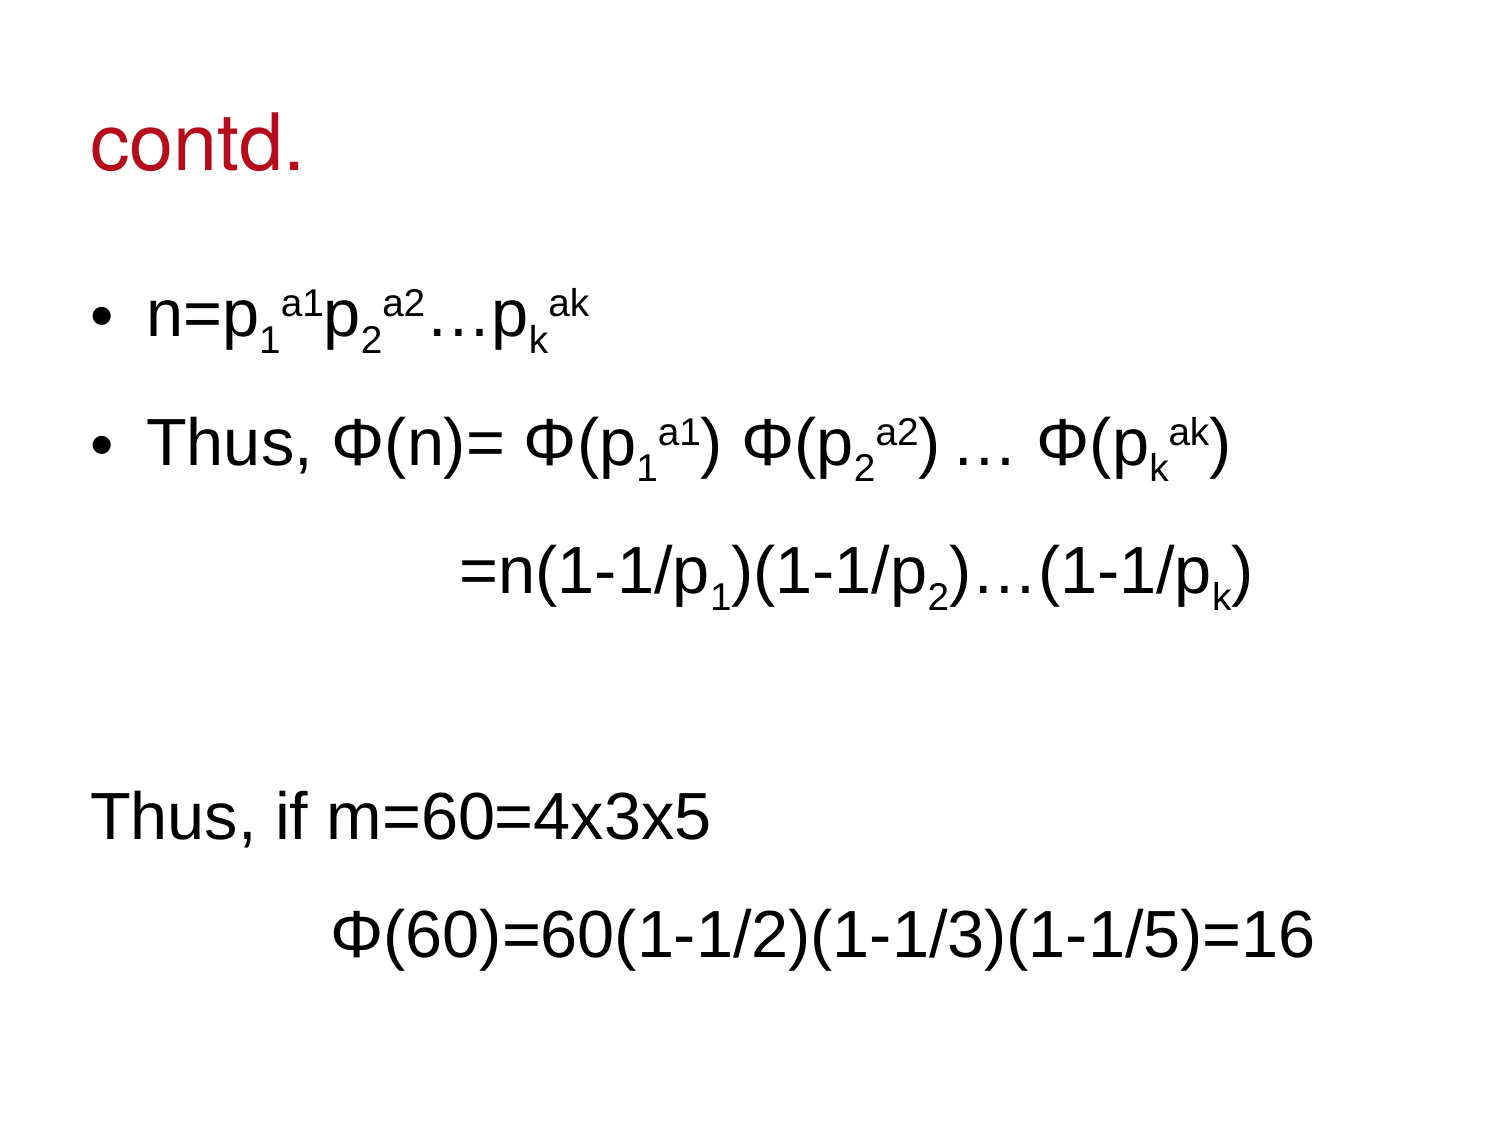

# contd.
n=p1a1p2a2…pkak
Thus, Φ(n)= Φ(p1a1) Φ(p2a2) … Φ(pkak)
                    =n(1-1/p1)(1-1/p2)…(1-1/pk)

Thus, if m=60=4x3x5
             Φ(60)=60(1-1/2)(1-1/3)(1-1/5)=16